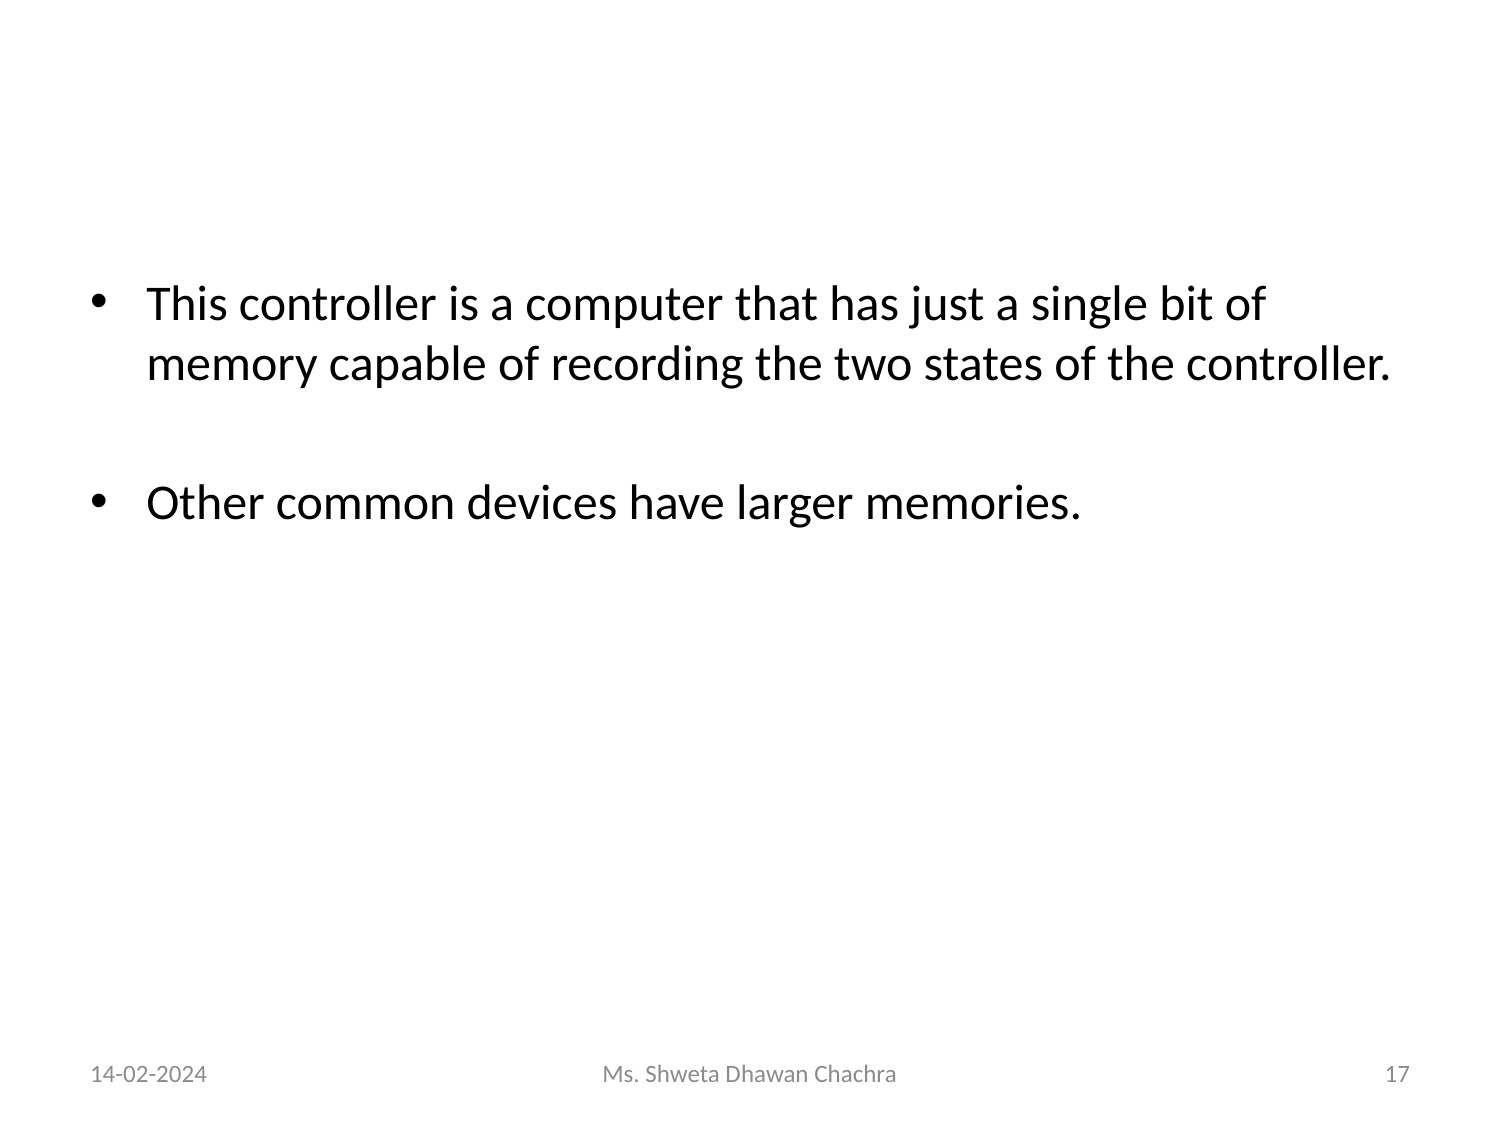

#
This controller is a computer that has just a single bit of memory capable of recording the two states of the controller.

Other common devices have larger memories.
14-02-2024
Ms. Shweta Dhawan Chachra
17